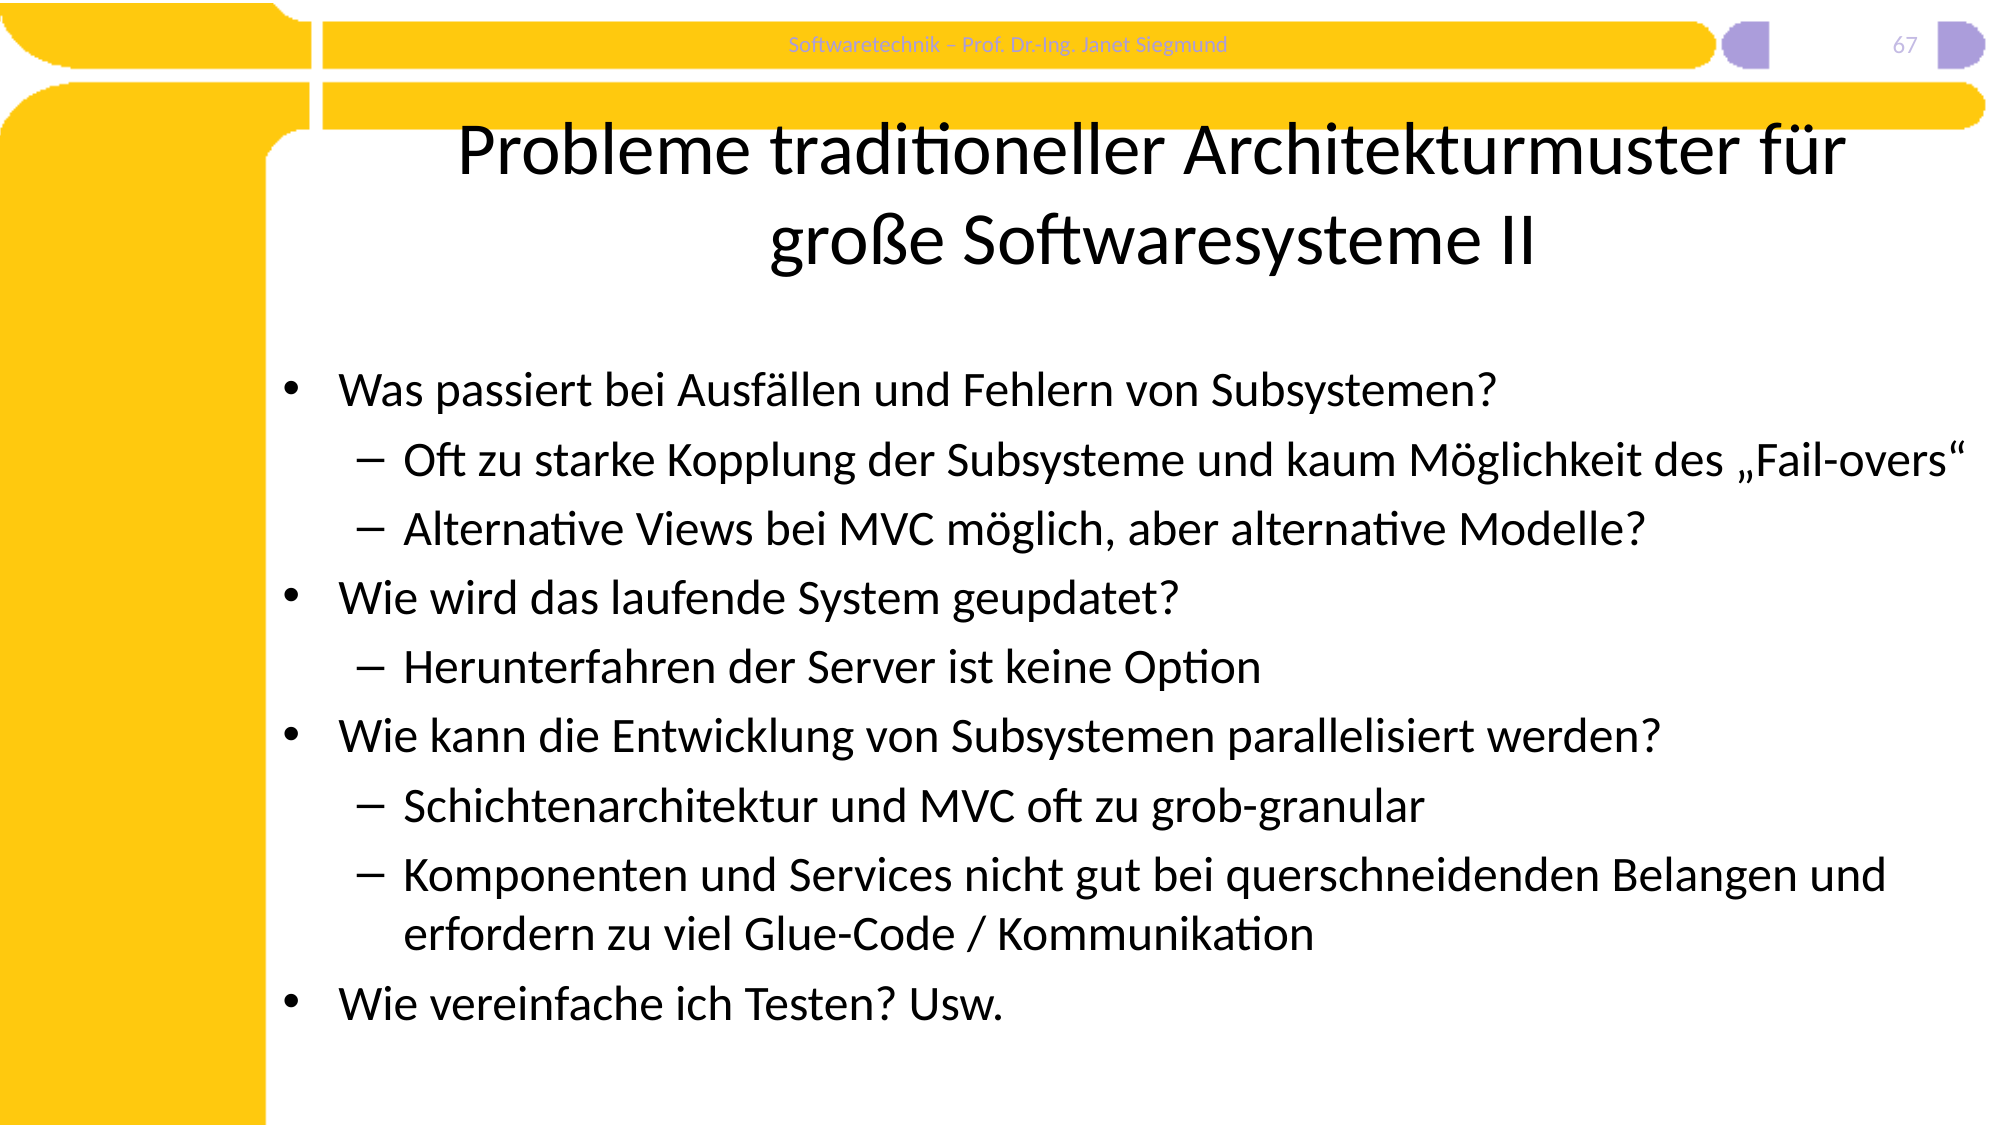

67
# Probleme traditioneller Architekturmuster für große Softwaresysteme II
Was passiert bei Ausfällen und Fehlern von Subsystemen?
Oft zu starke Kopplung der Subsysteme und kaum Möglichkeit des „Fail-overs“
Alternative Views bei MVC möglich, aber alternative Modelle?
Wie wird das laufende System geupdatet?
Herunterfahren der Server ist keine Option
Wie kann die Entwicklung von Subsystemen parallelisiert werden?
Schichtenarchitektur und MVC oft zu grob-granular
Komponenten und Services nicht gut bei querschneidenden Belangen und erfordern zu viel Glue-Code / Kommunikation
Wie vereinfache ich Testen? Usw.